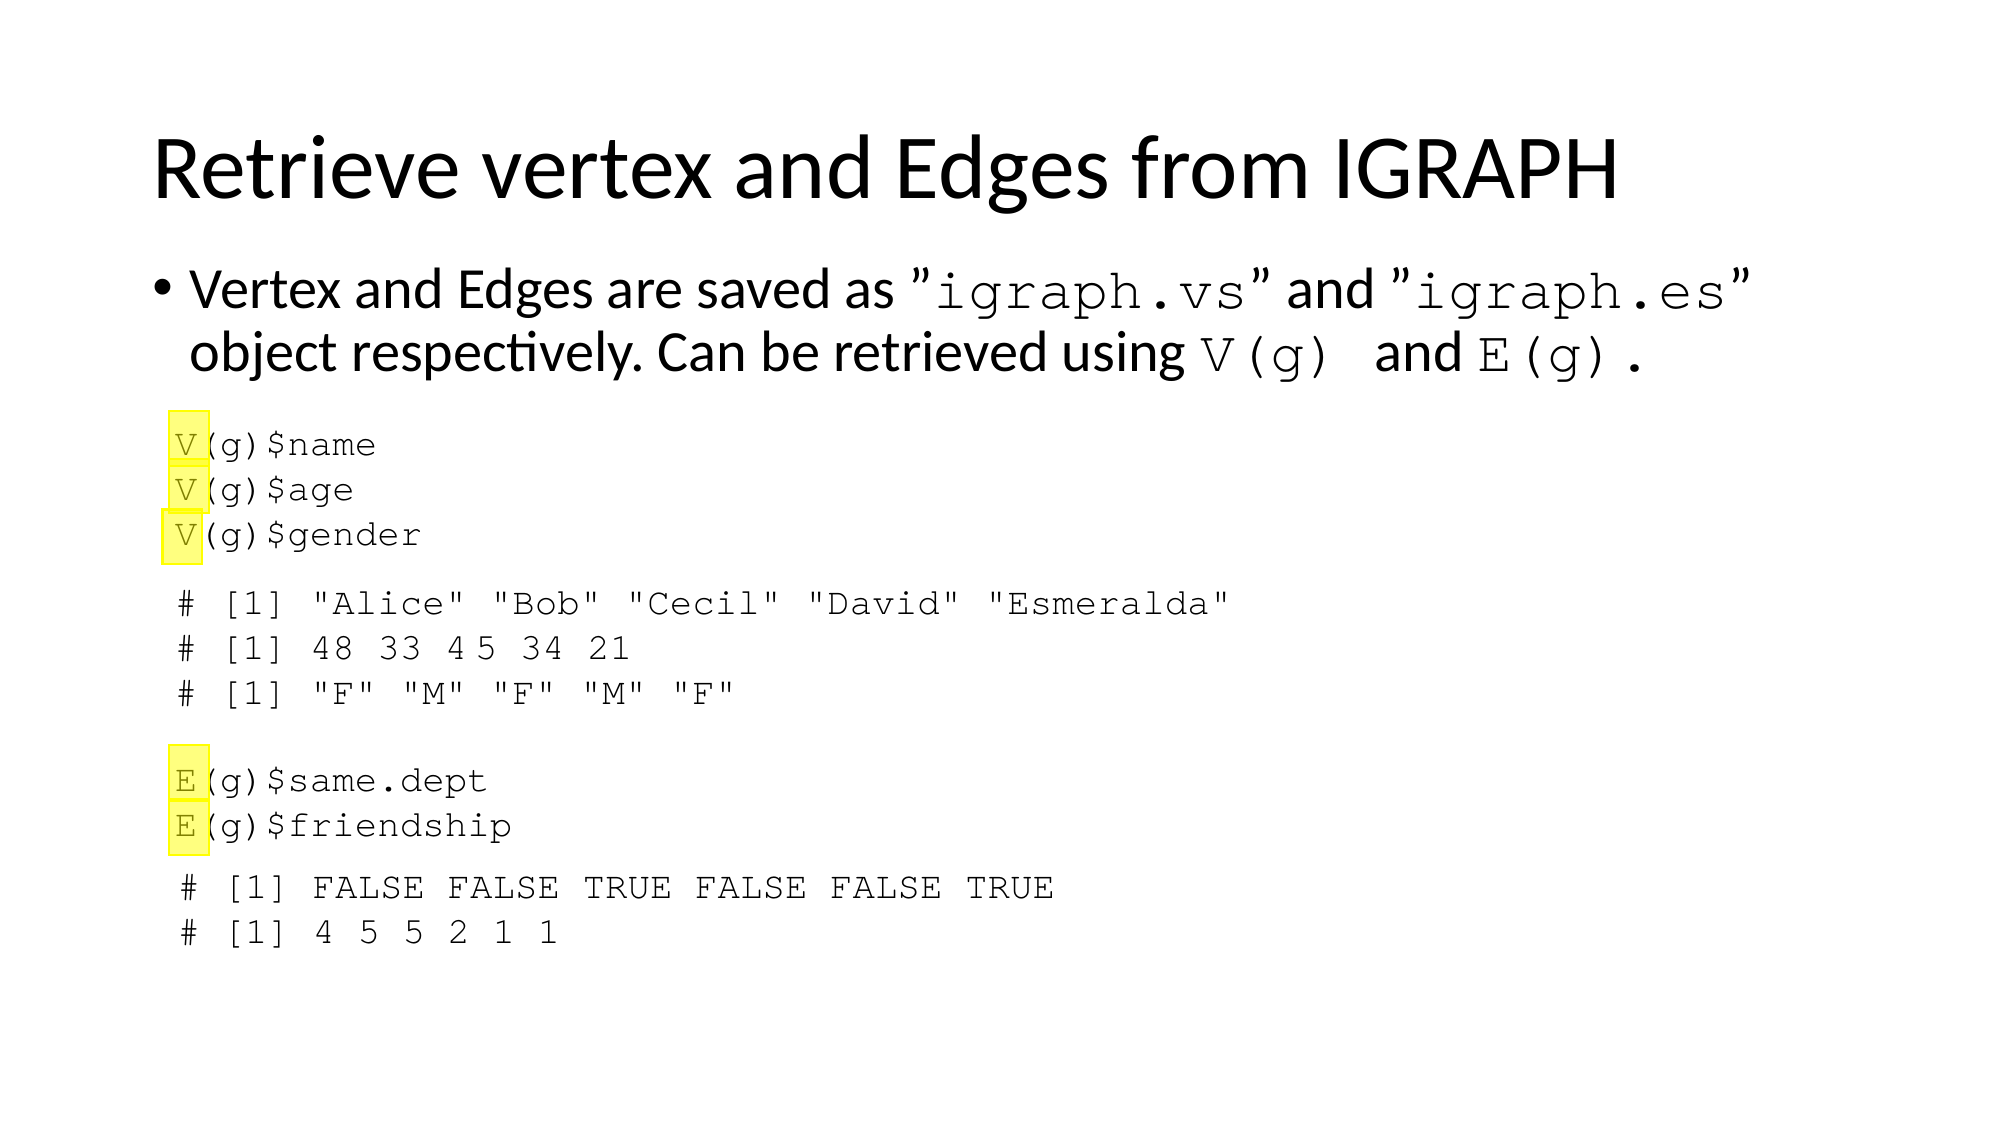

# Retrieve vertex and Edges from IGRAPH
Vertex and Edges are saved as ”igraph.vs” and ”igraph.es” object respectively. Can be retrieved using V(g) and E(g).

V(g)$name
V(g)$age
V(g)$gender

# [1] "Alice" "Bob" "Cecil" "David" "Esmeralda"
# [1] 48 33 4	5 34 21
# [1] "F" "M" "F" "M" "F"

E(g)$same.dept
E(g)$friendship

# [1] FALSE FALSE TRUE FALSE FALSE TRUE
# [1] 4 5 5 2 1 1